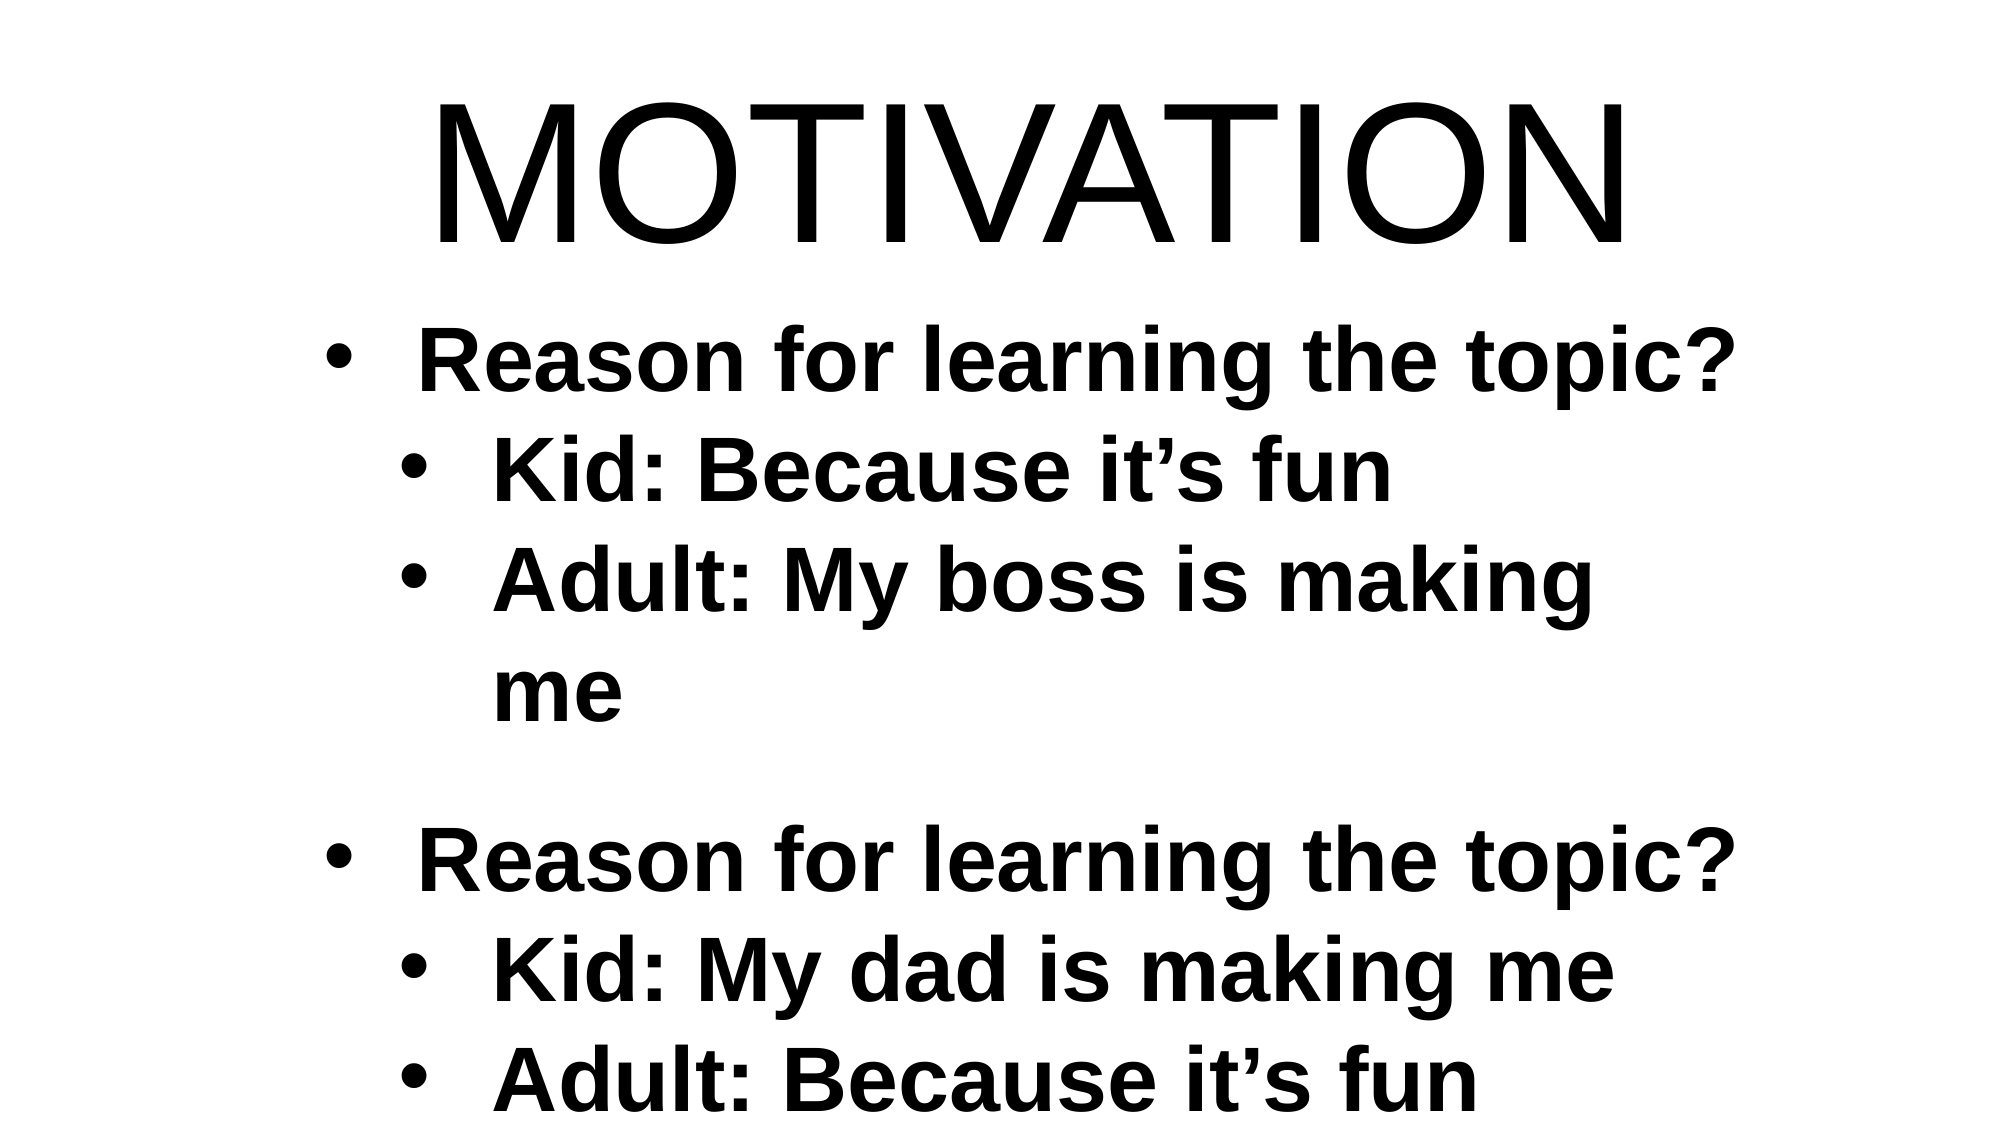

MOTIVATION
Reason for learning the topic?
Kid: Because it’s fun
Adult: My boss is making me

Reason for learning the topic?
Kid: My dad is making me
Adult: Because it’s fun